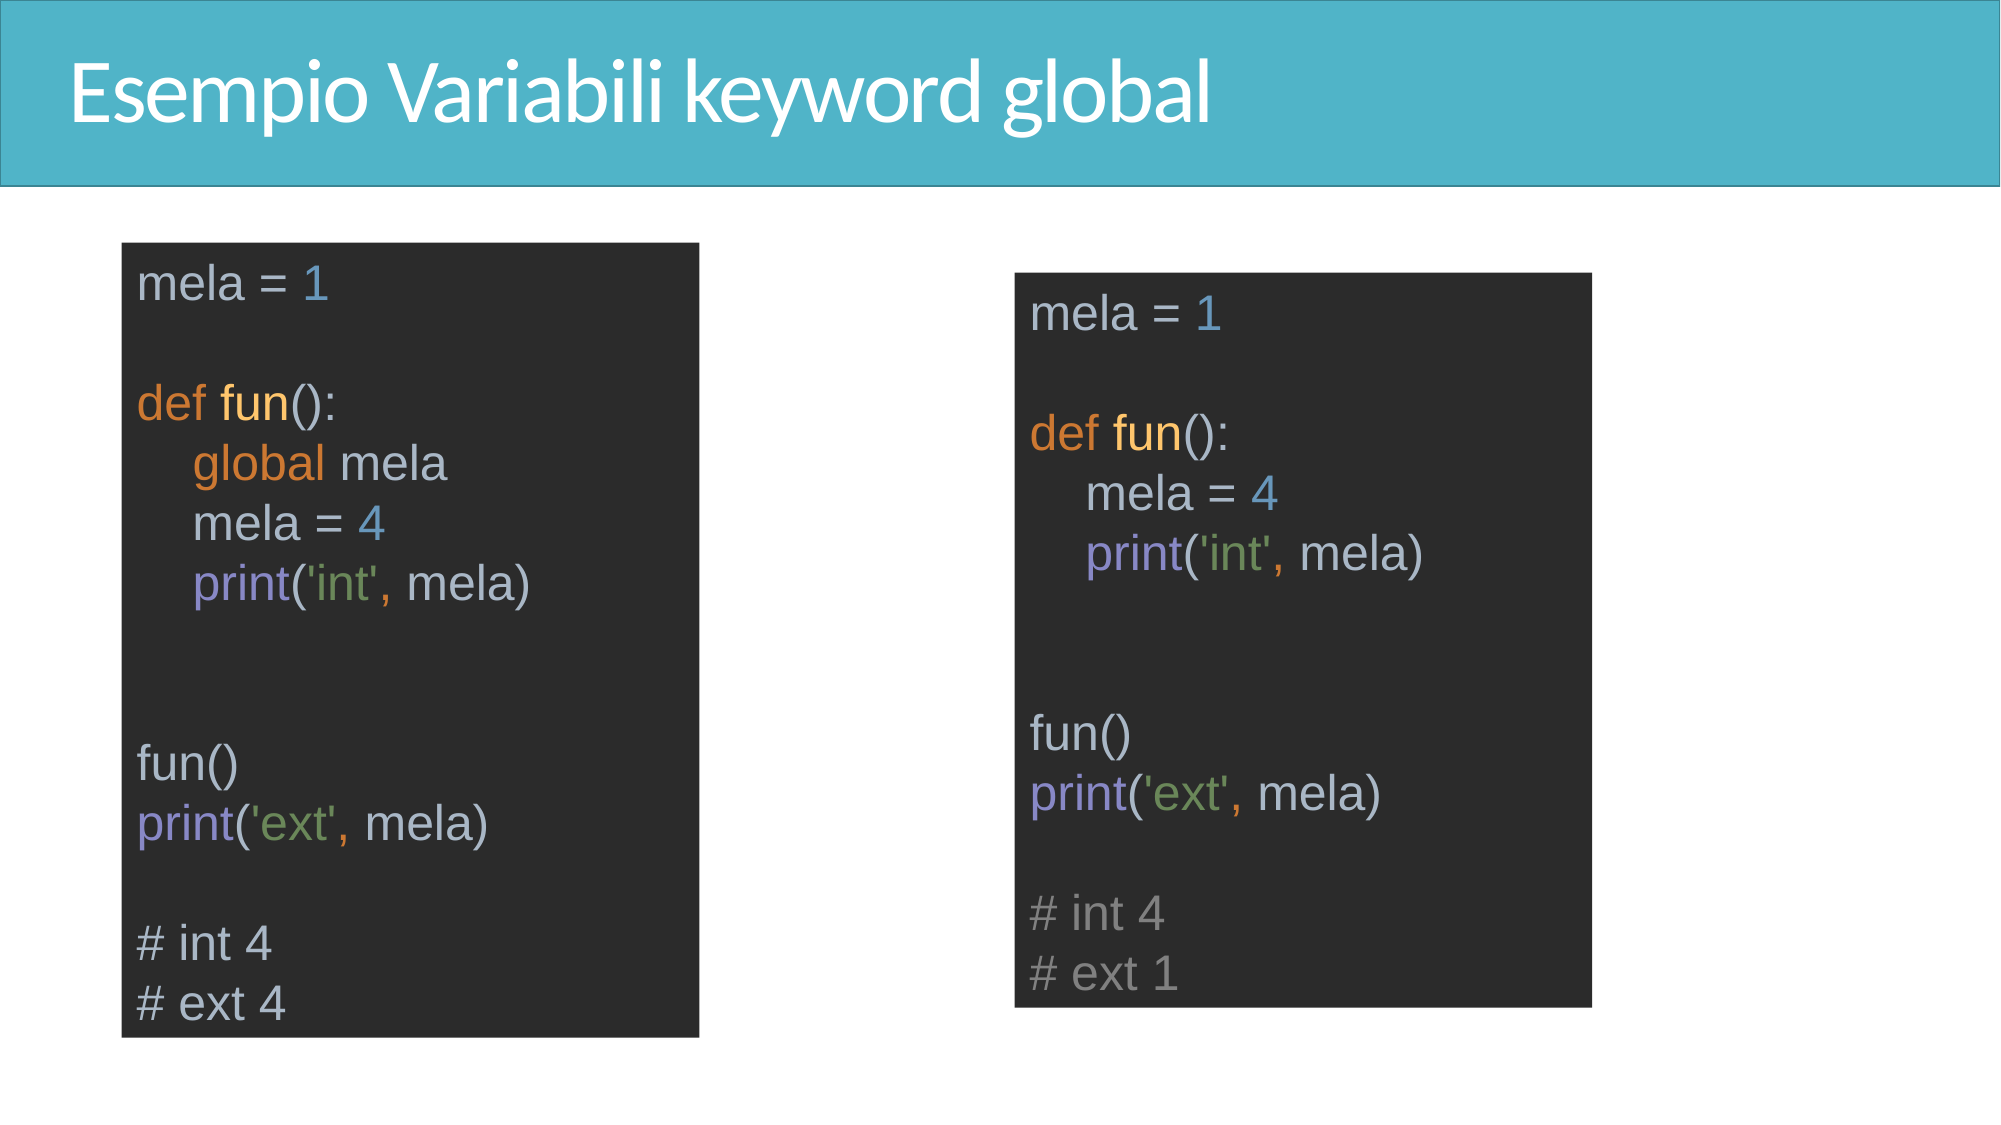

# Esempio Variabili keyword global
mela = 1
def fun():
    global mela
    mela = 4
    print('int', mela)
fun()
print('ext', mela)

# int 4
# ext 4
mela = 1
def fun():
    mela = 4
    print('int', mela)
fun()
print('ext', mela)
# int 4
# ext 1